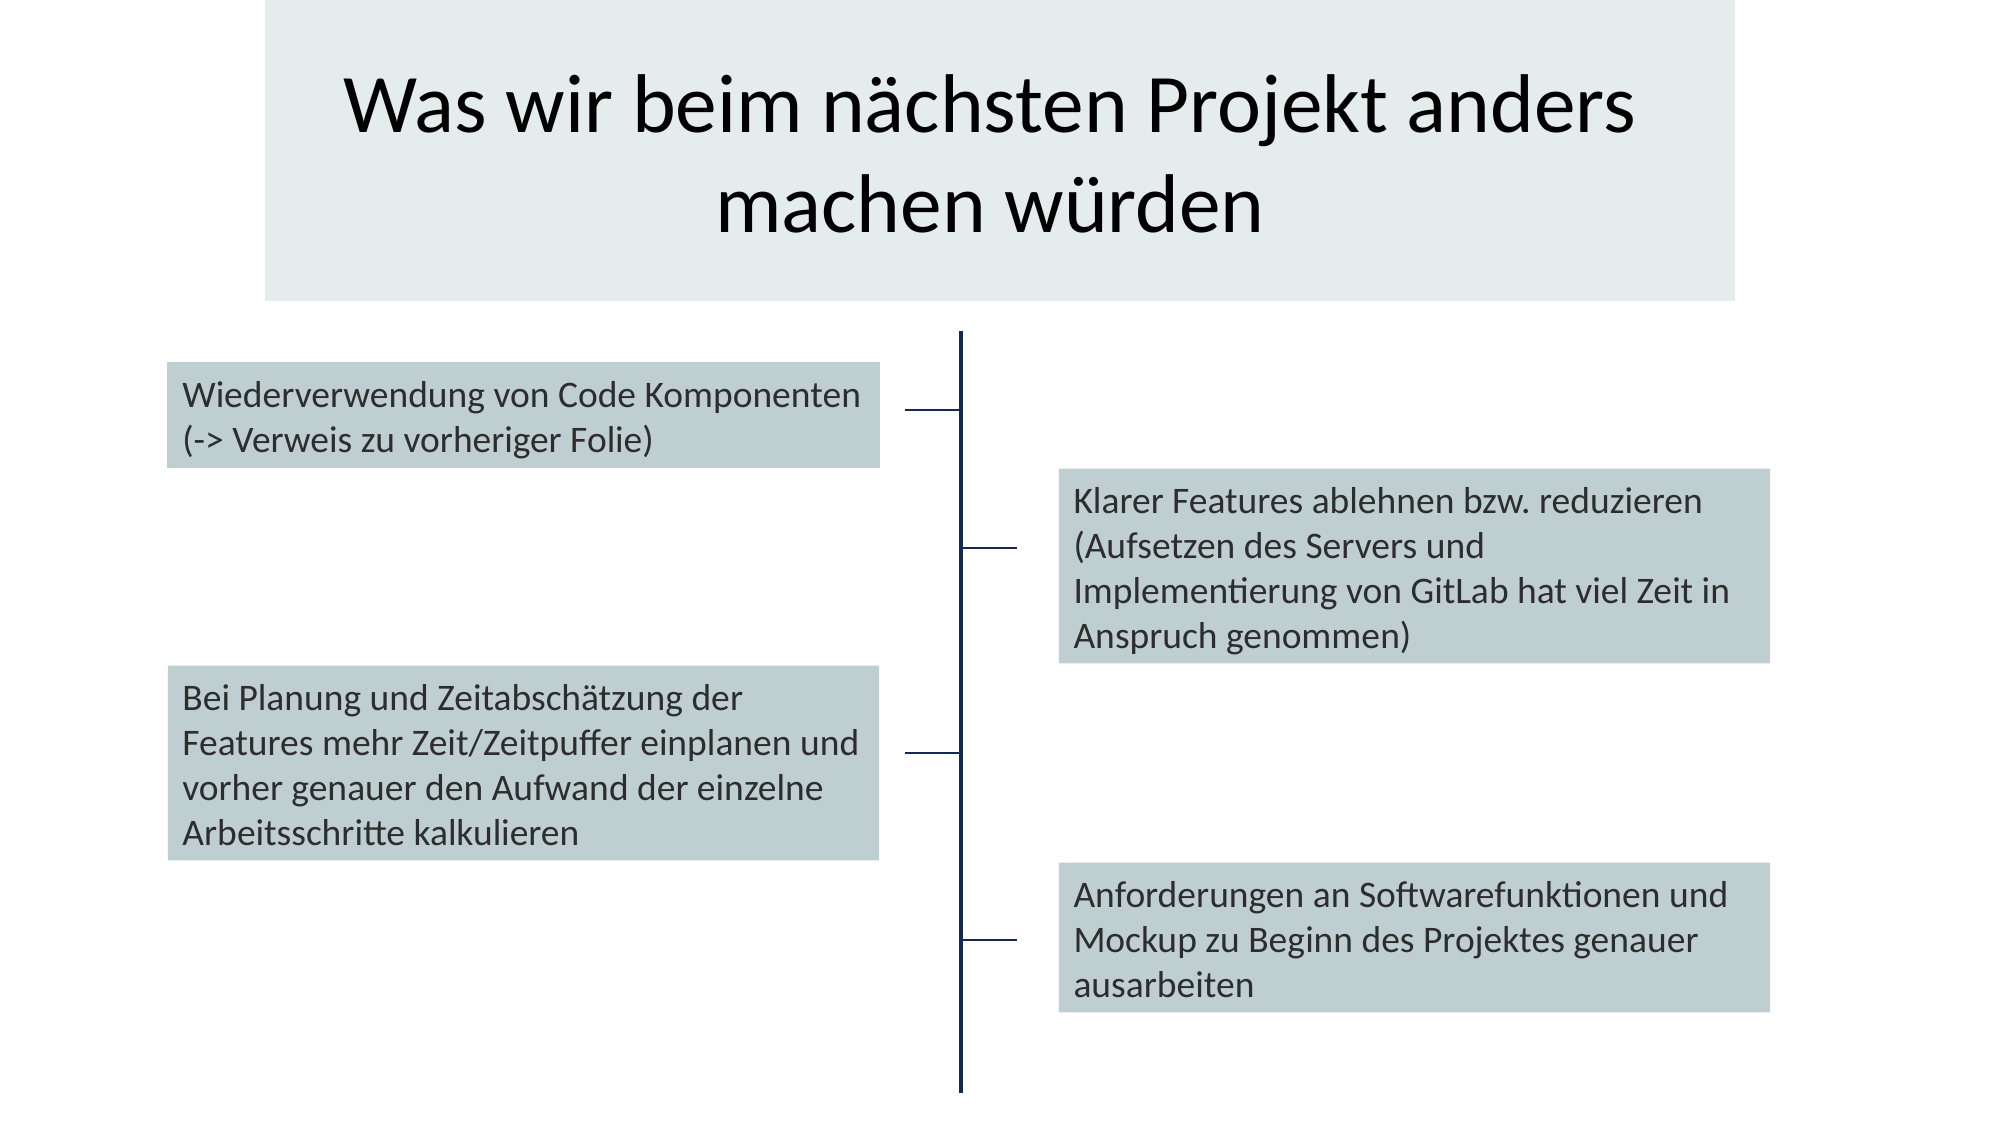

Was wir beim nächsten Projekt anders machen würden
Wiederverwendung von Code Komponenten (-> Verweis zu vorheriger Folie)
Klarer Features ablehnen bzw. reduzieren (Aufsetzen des Servers und Implementierung von GitLab hat viel Zeit in Anspruch genommen)
Bei Planung und Zeitabschätzung der Features mehr Zeit/Zeitpuffer einplanen und vorher genauer den Aufwand der einzelne Arbeitsschritte kalkulieren
Anforderungen an Softwarefunktionen und Mockup zu Beginn des Projektes genauer ausarbeiten